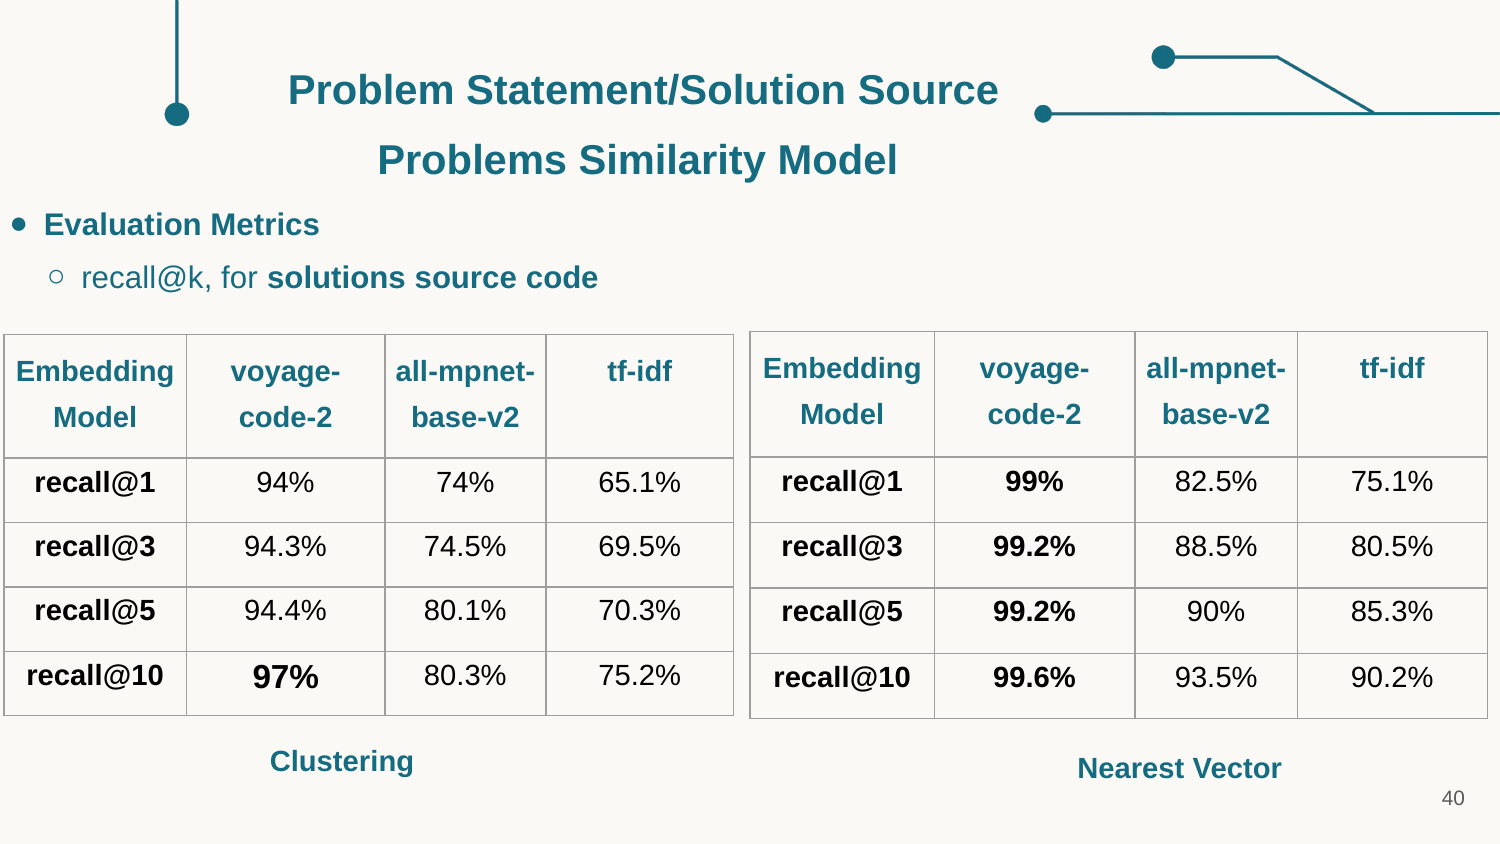

Problem Statement/Solution Source Problems Similarity Model
Evaluation Metrics
recall@k, for solutions source code

| Embedding Model | voyage-code-2 | all-mpnet-base-v2 | tf-idf |
| --- | --- | --- | --- |
| recall@1 | 99% | 82.5% | 75.1% |
| recall@3 | 99.2% | 88.5% | 80.5% |
| recall@5 | 99.2% | 90% | 85.3% |
| recall@10 | 99.6% | 93.5% | 90.2% |
| Embedding Model | voyage-code-2 | all-mpnet-base-v2 | tf-idf |
| --- | --- | --- | --- |
| recall@1 | 94% | 74% | 65.1% |
| recall@3 | 94.3% | 74.5% | 69.5% |
| recall@5 | 94.4% | 80.1% | 70.3% |
| recall@10 | 97% | 80.3% | 75.2% |
Clustering

Nearest Vector

40